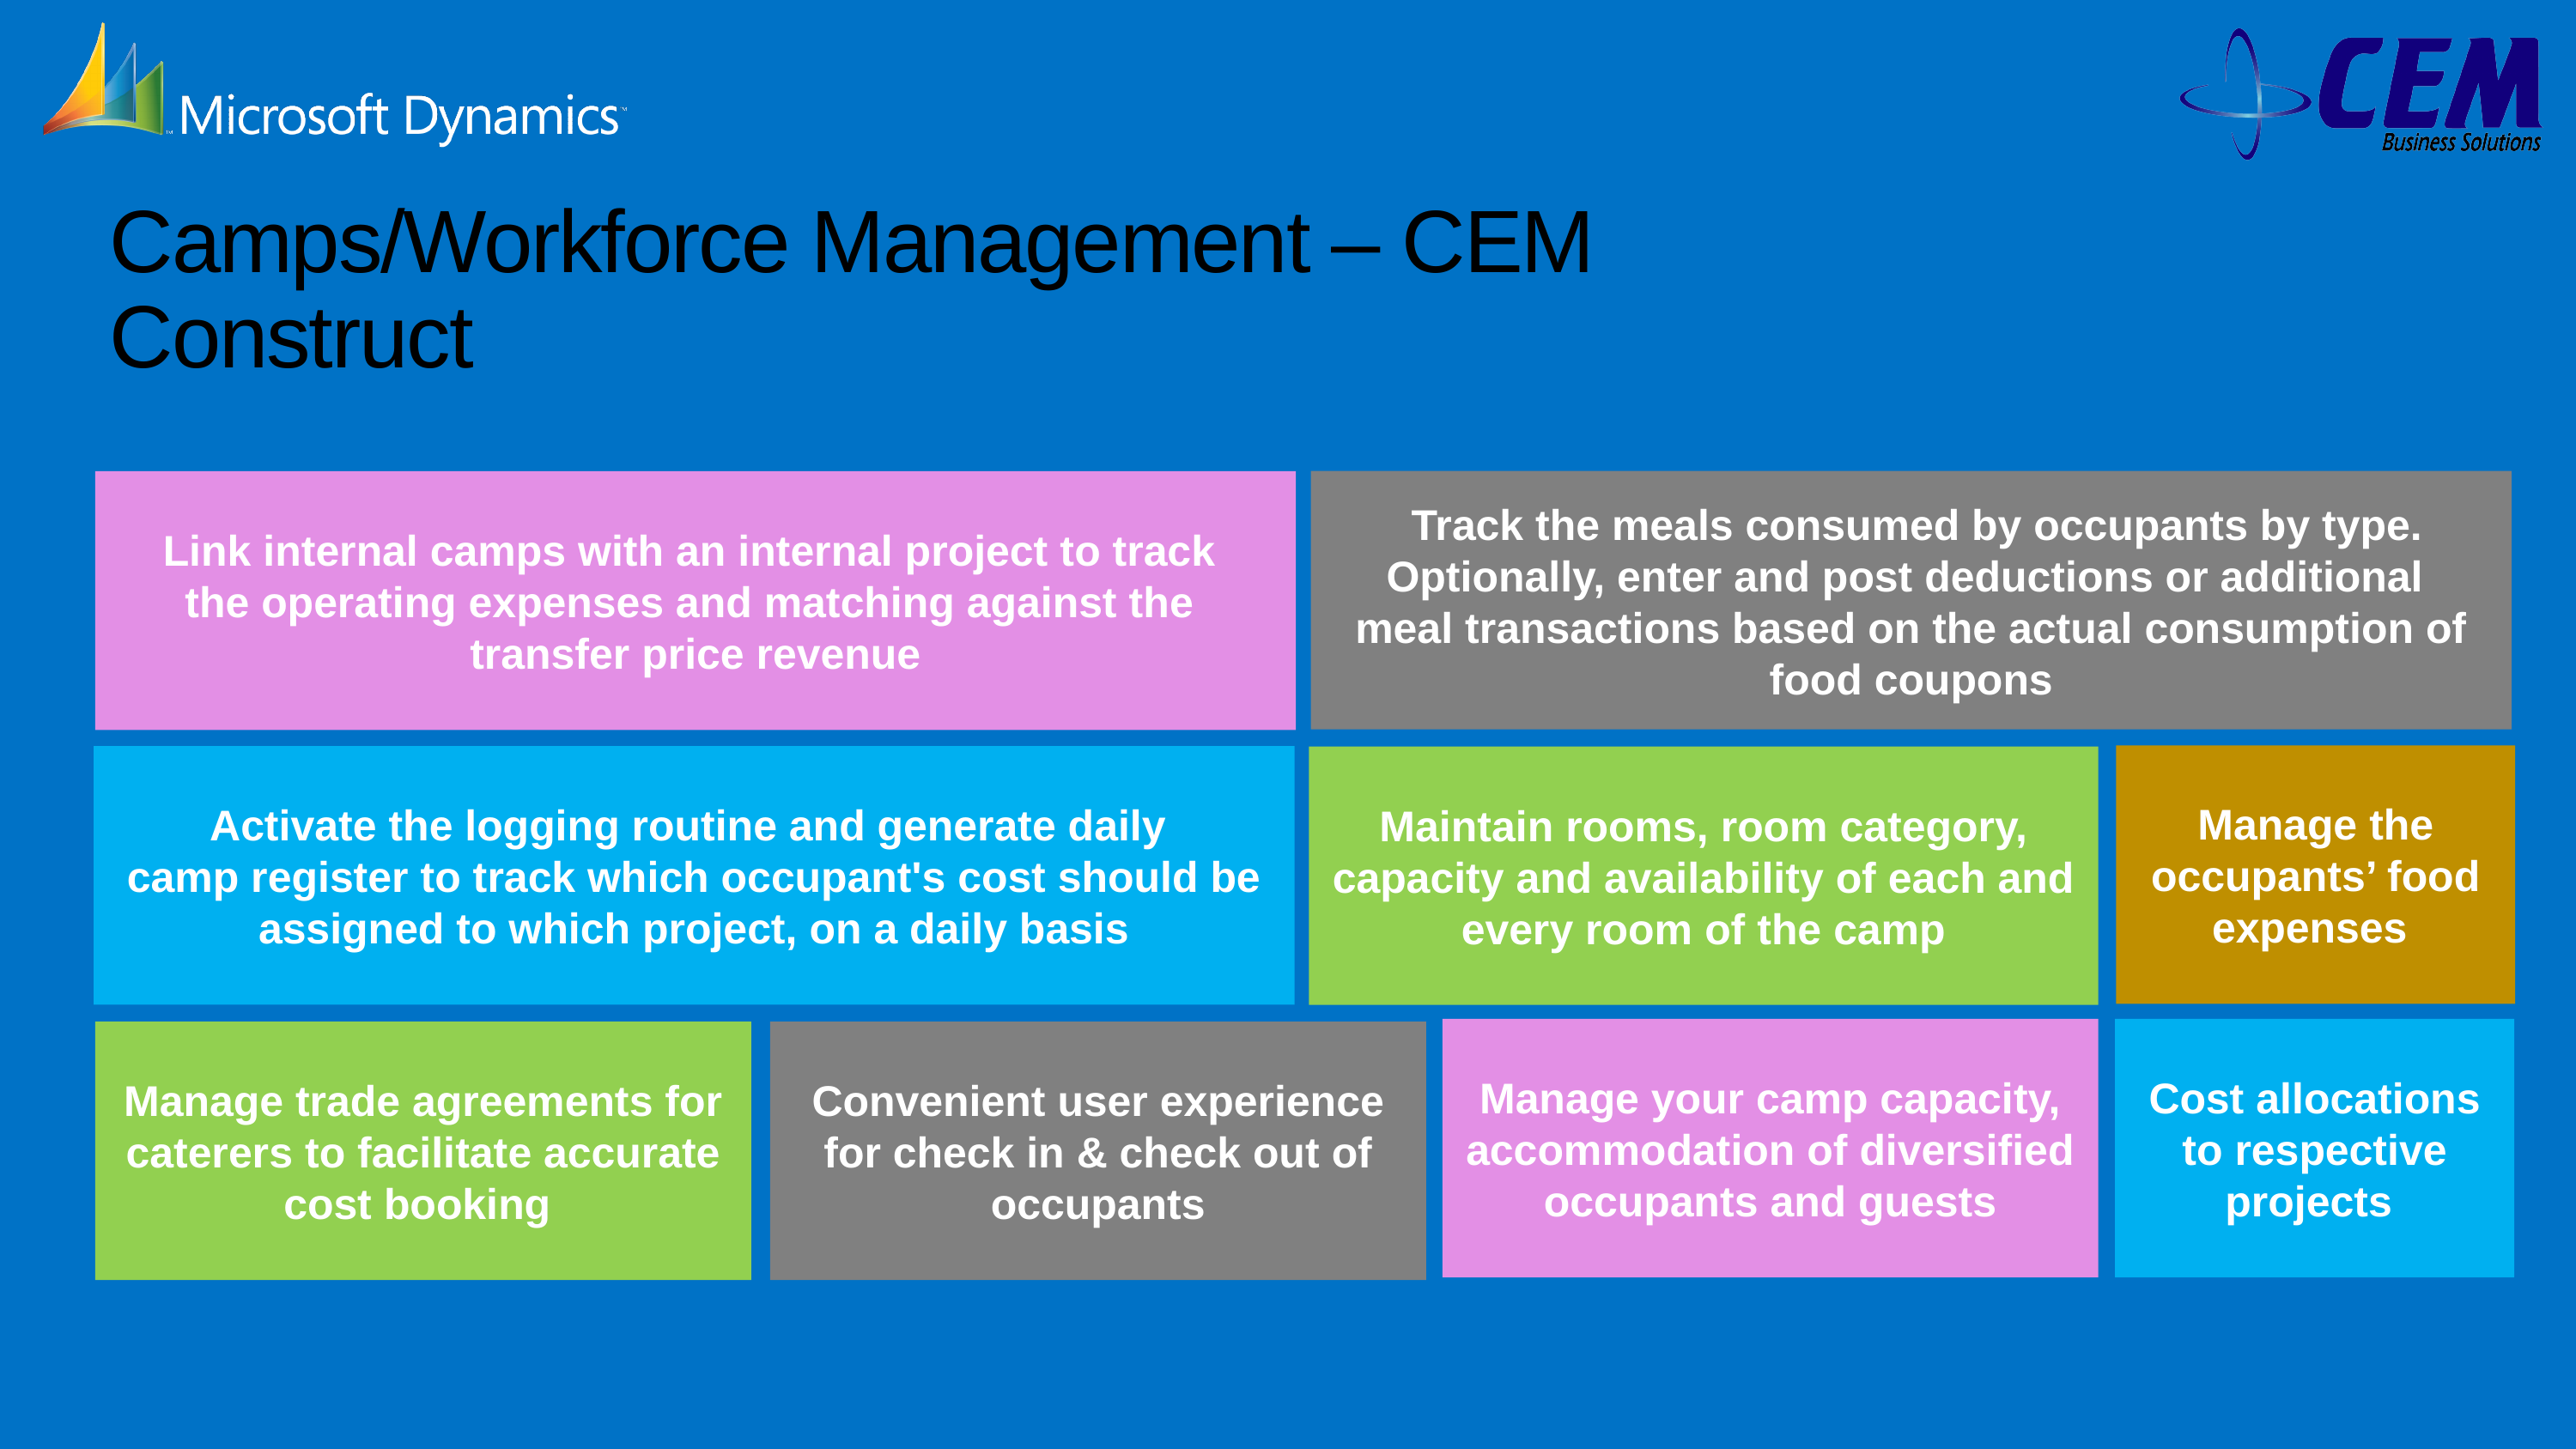

# Camps/Workforce Management – CEM Construct
    Track the meals consumed by occupants by type.    Optionally, enter and post deductions or additional
meal transactions based on the actual consumption of food coupons
Link internal camps with an internal project to track
the operating expenses and matching against the
transfer price revenue
Manage the occupants’ food expenses
Activate the logging routine and generate daily
camp register to track which occupant's cost should be assigned to which project, on a daily basis
Maintain rooms, room category, capacity and availability of each and every room of the camp
Manage your camp capacity, accommodation of diversified occupants and guests
Cost allocations to respective projects
Manage trade agreements for caterers to facilitate accurate cost booking
Convenient user experience for check in & check out of occupants